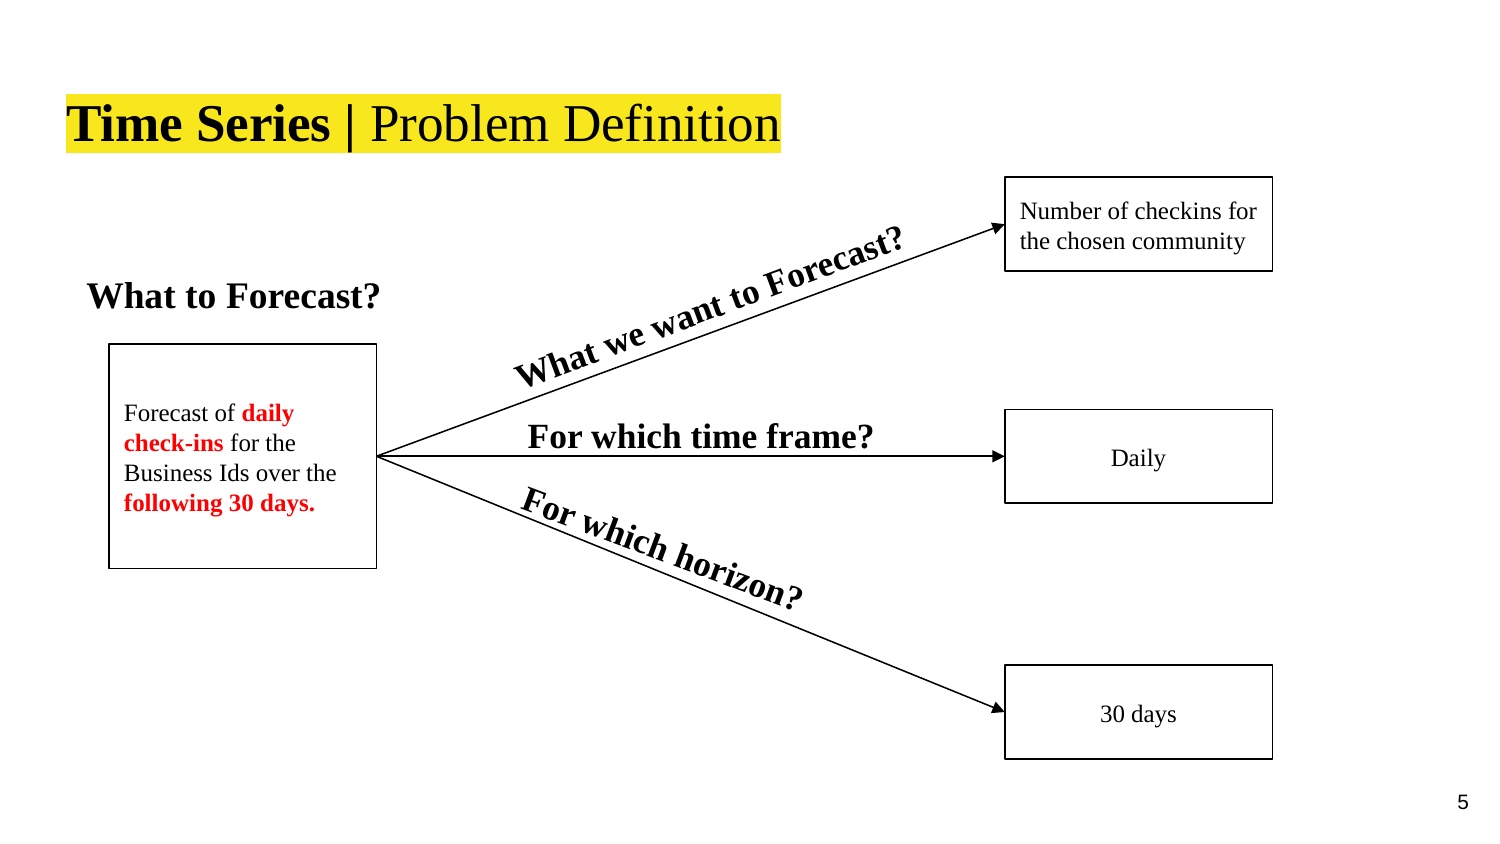

# Time Series | Problem Definition

Number of checkins for the chosen community
What to Forecast?
What we want to Forecast?
Forecast of daily check-ins for the Business Ids over the following 30 days.
For which time frame?
Daily
For which horizon?
30 days
5